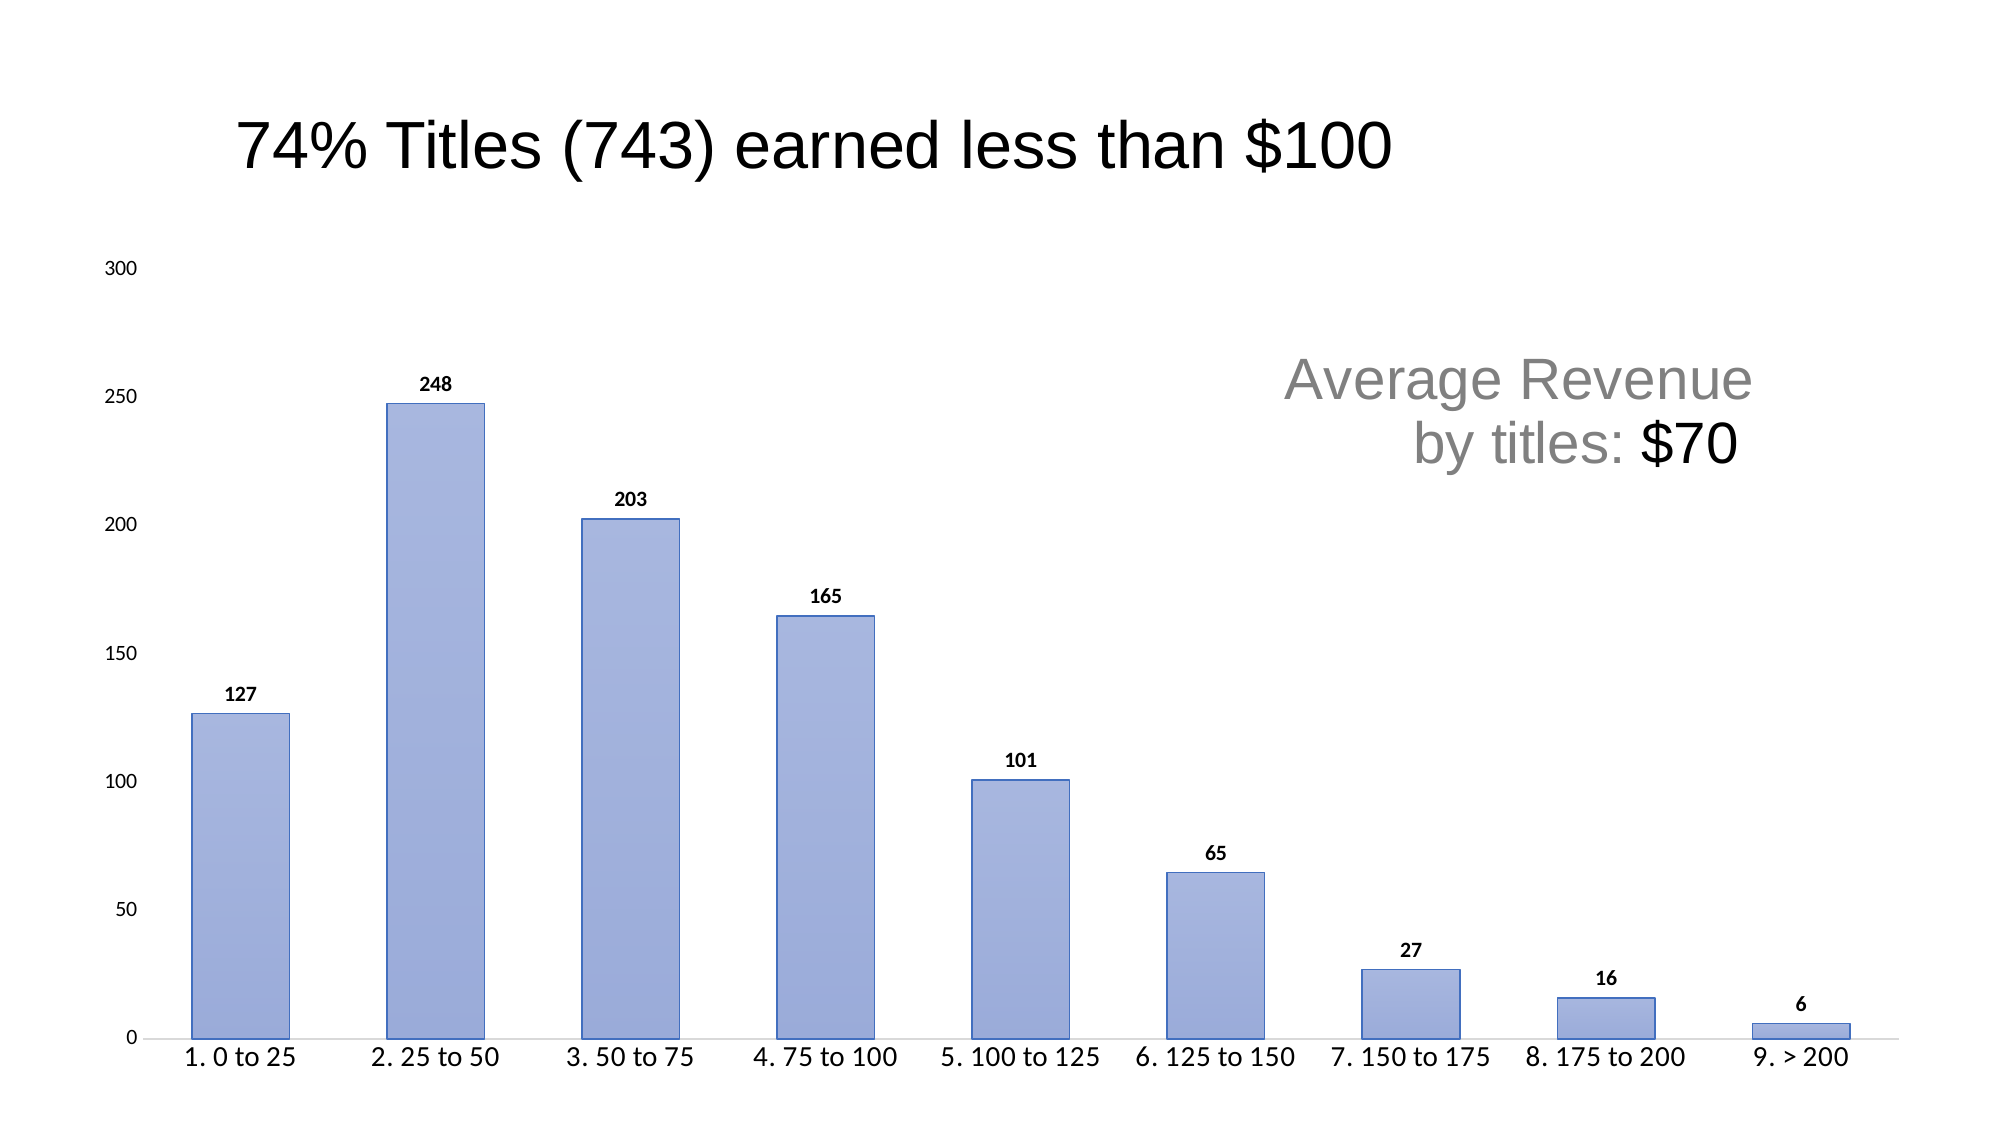

#
74% Titles (743) earned less than $100

### Chart

| Category | count(title) |
|---|---|
| 1. 0 to 25 | 127.0 |
| 2. 25 to 50 | 248.0 |
| 3. 50 to 75 | 203.0 |
| 4. 75 to 100 | 165.0 |
| 5. 100 to 125 | 101.0 |
| 6. 125 to 150 | 65.0 |
| 7. 150 to 175 | 27.0 |
| 8. 175 to 200 | 16.0 |
| 9. > 200 | 6.0 |